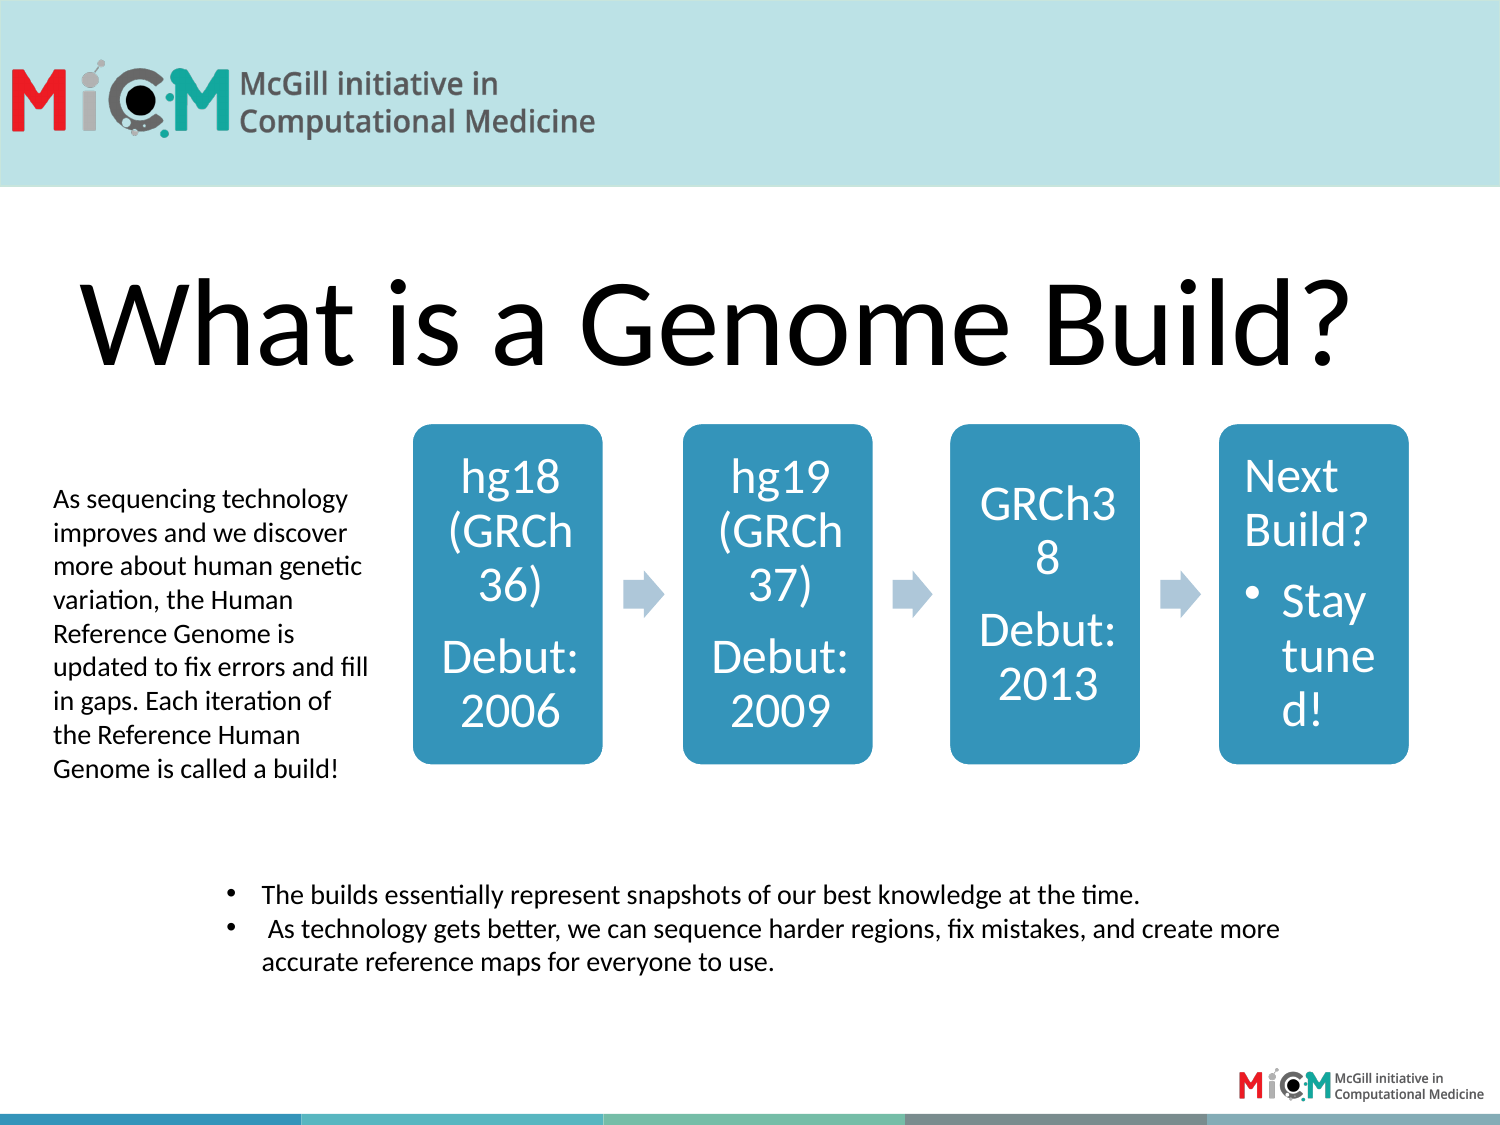

# What is a Genome Build?
hg18 (GRCh36)
Debut: 2006

hg19 (GRCh37)
Debut: 2009

GRCh38
Debut: 2013

Next Build?
Stay tuned!
As sequencing technology improves and we discover more about human genetic variation, the Human Reference Genome is updated to fix errors and fill in gaps. Each iteration of the Reference Human Genome is called a build!

The builds essentially represent snapshots of our best knowledge at the time.
 As technology gets better, we can sequence harder regions, fix mistakes, and create more accurate reference maps for everyone to use.